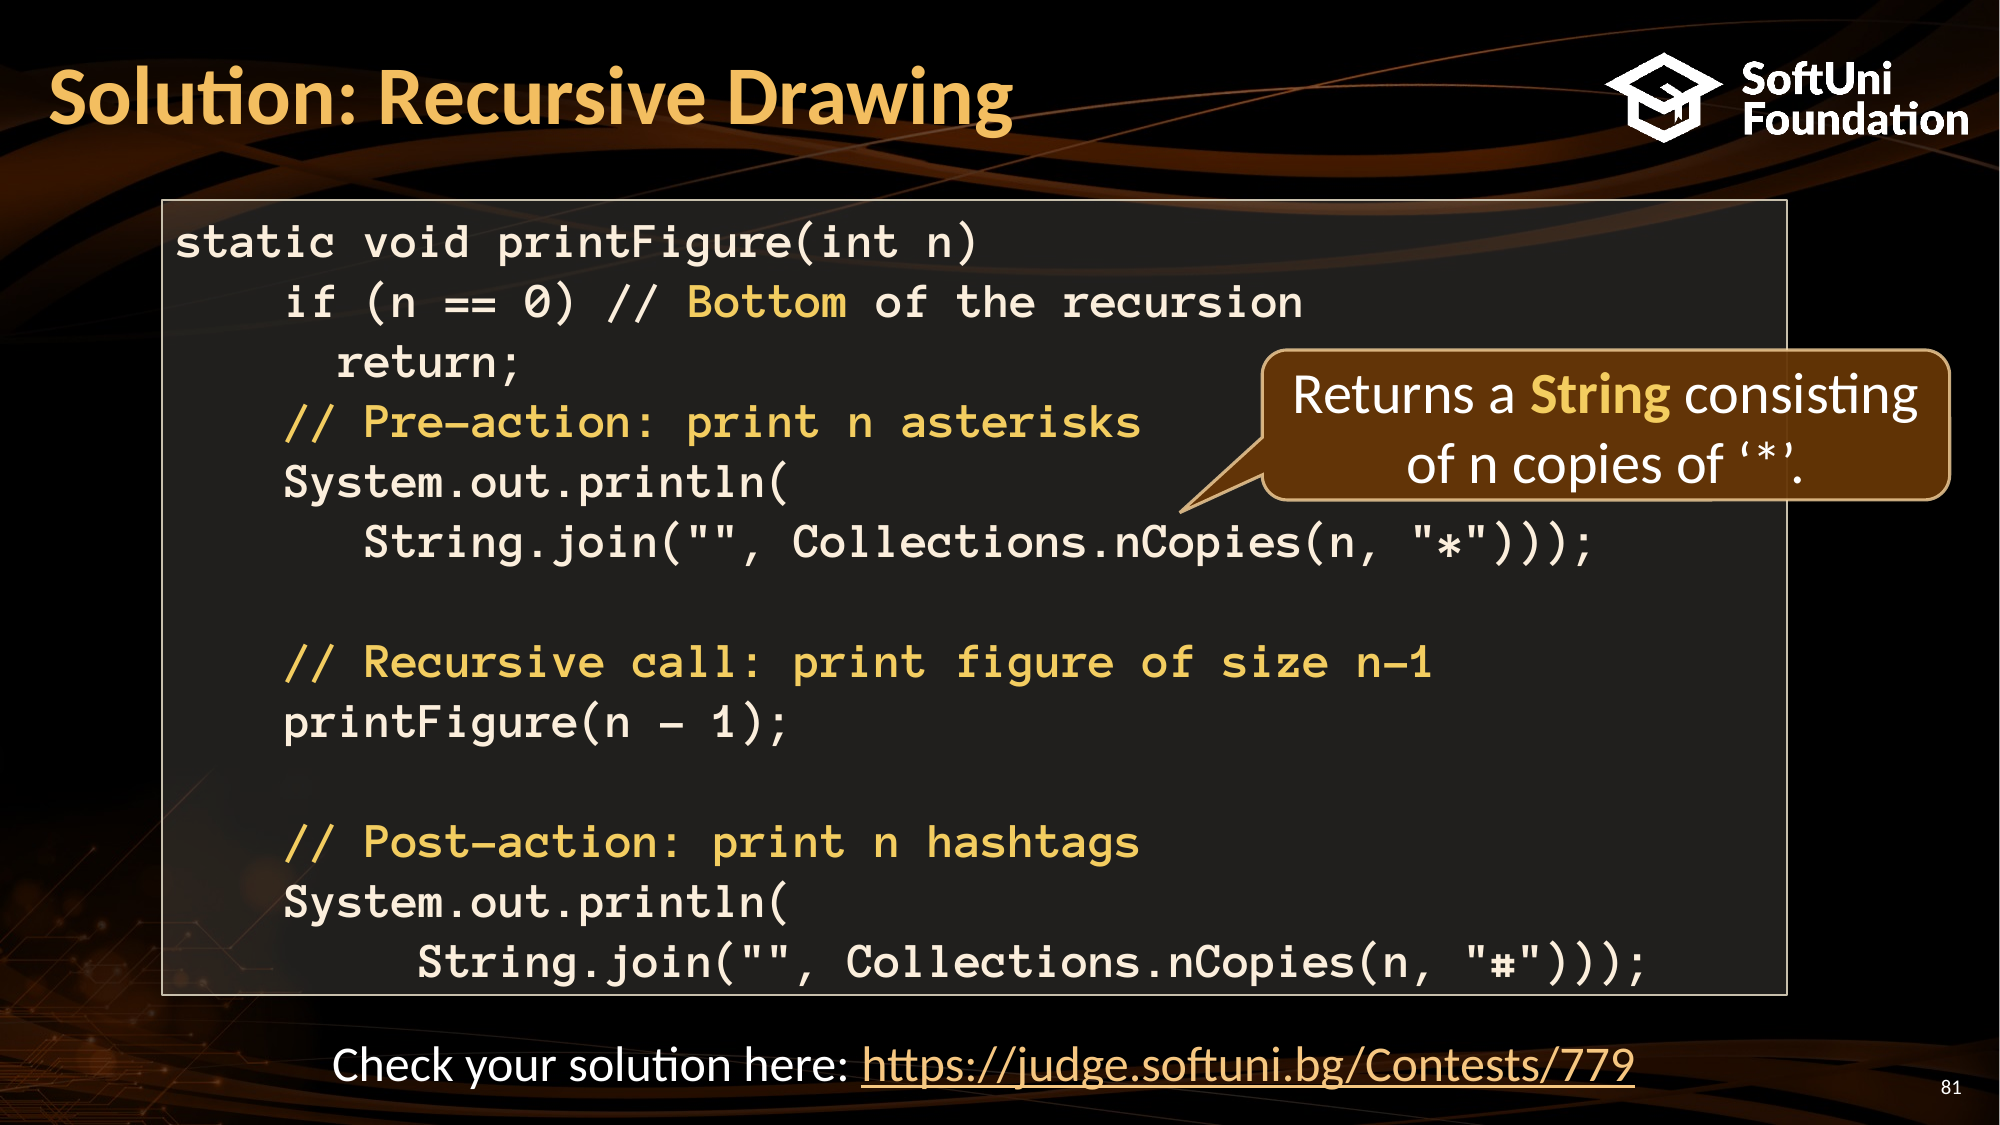

# Solution: Recursive Drawing
static void printFigure(int n)
    if (n == 0) // Bottom of the recursion
      return;
    // Pre-action: print n asterisks
    System.out.println(
       String.join("", Collections.nCopies(n, "*")));

    // Recursive call: print figure of size n-1
    printFigure(n - 1);

    // Post-action: print n hashtags
    System.out.println(
         String.join("", Collections.nCopies(n, "#")));
Returns a String consisting of n copies of ‘*’.
Check your solution here: https://judge.softuni.bg/Contests/779
81